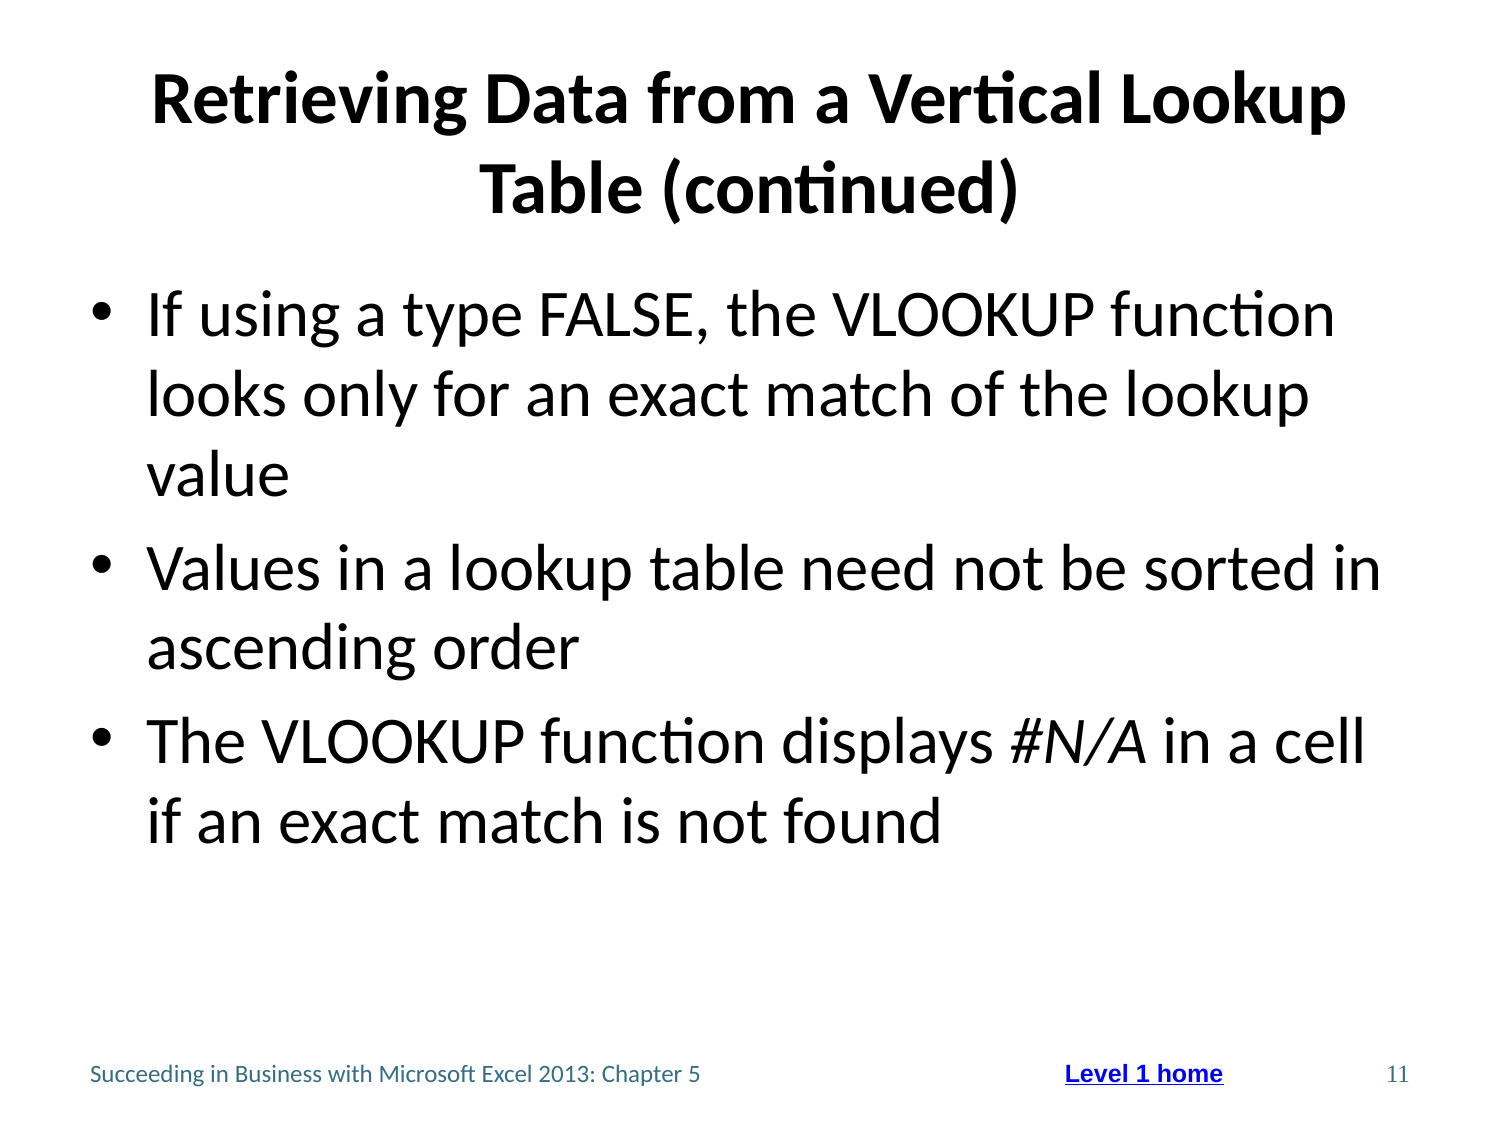

# Retrieving Data from a Vertical Lookup Table (continued)
If using a type FALSE, the VLOOKUP function looks only for an exact match of the lookup value
Values in a lookup table need not be sorted in ascending order
The VLOOKUP function displays #N/A in a cell if an exact match is not found
Succeeding in Business with Microsoft Excel 2013: Chapter 5
11
Level 1 home